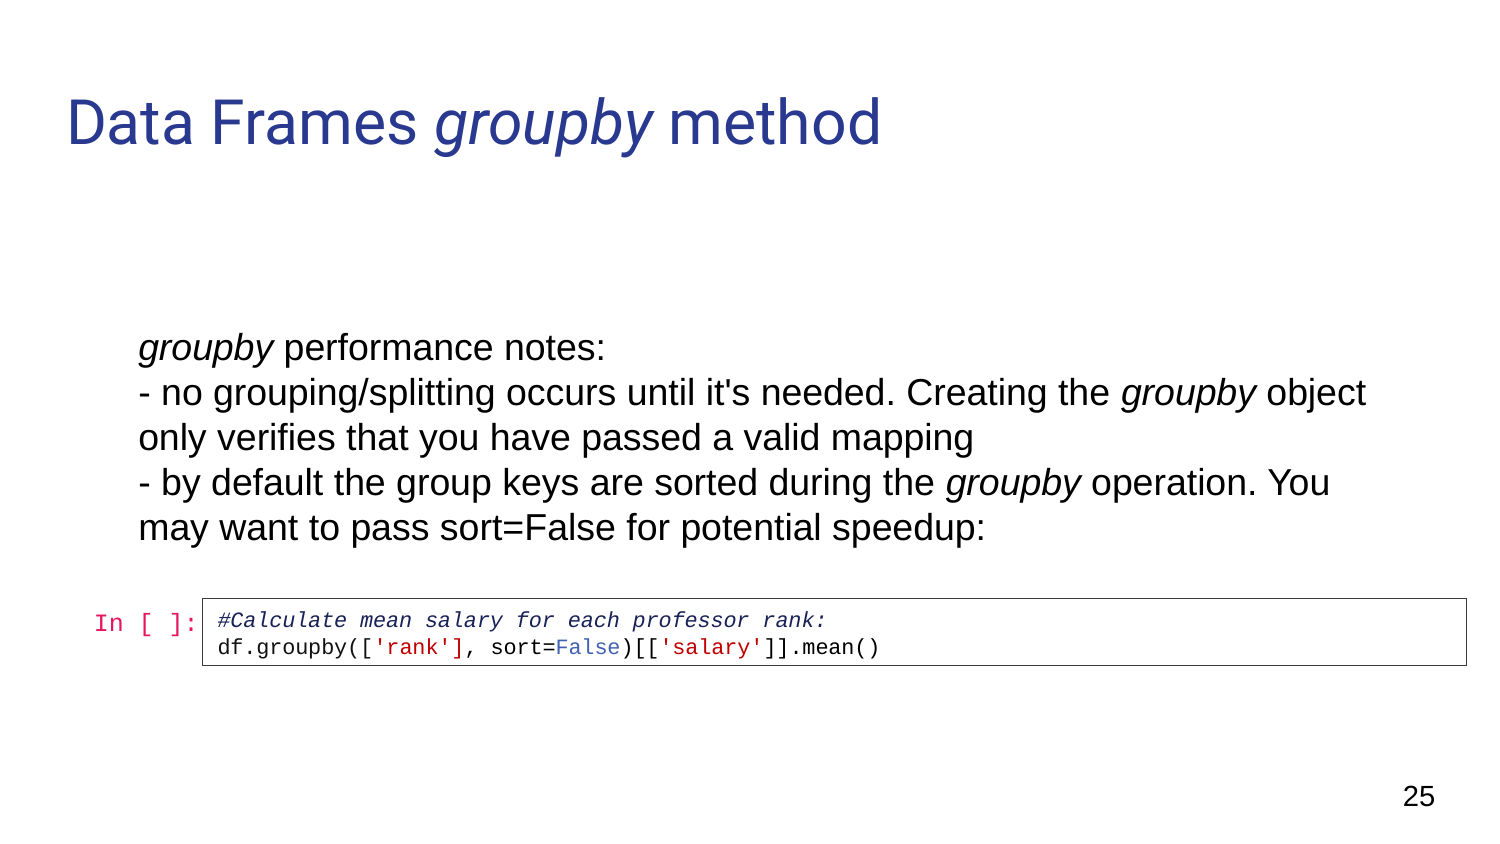

# Data Frames groupby method
groupby performance notes:
- no grouping/splitting occurs until it's needed. Creating the groupby object only verifies that you have passed a valid mapping
- by default the group keys are sorted during the groupby operation. You may want to pass sort=False for potential speedup:

#Calculate mean salary for each professor rank:
df.groupby(['rank'], sort=False)[['salary']].mean()
         In [ ]:
25